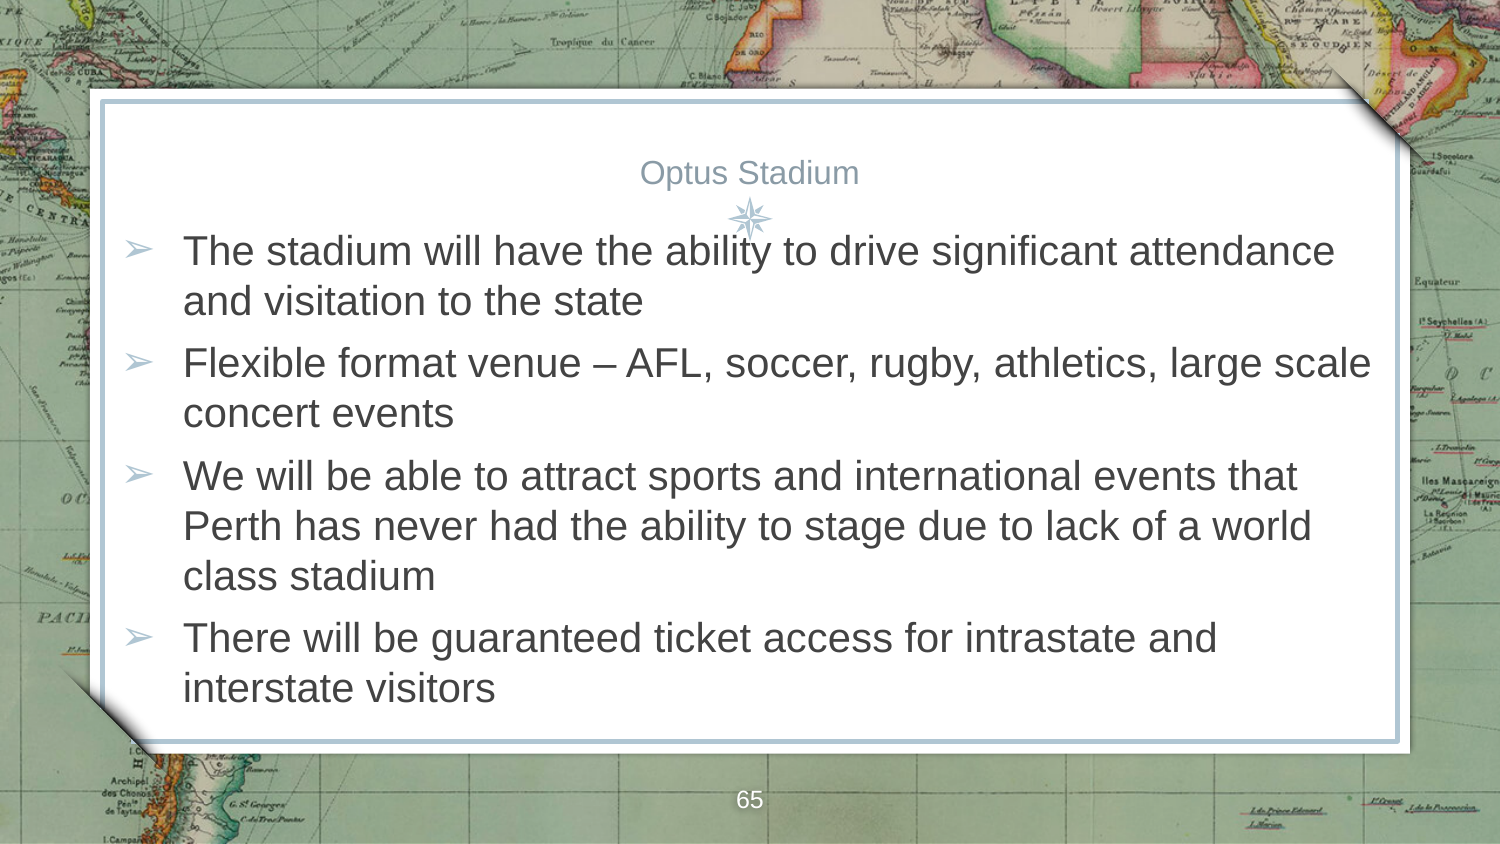

# Optus Stadium
The stadium will have the ability to drive significant attendance and visitation to the state
Flexible format venue – AFL, soccer, rugby, athletics, large scale concert events
We will be able to attract sports and international events that Perth has never had the ability to stage due to lack of a world class stadium
There will be guaranteed ticket access for intrastate and interstate visitors

65